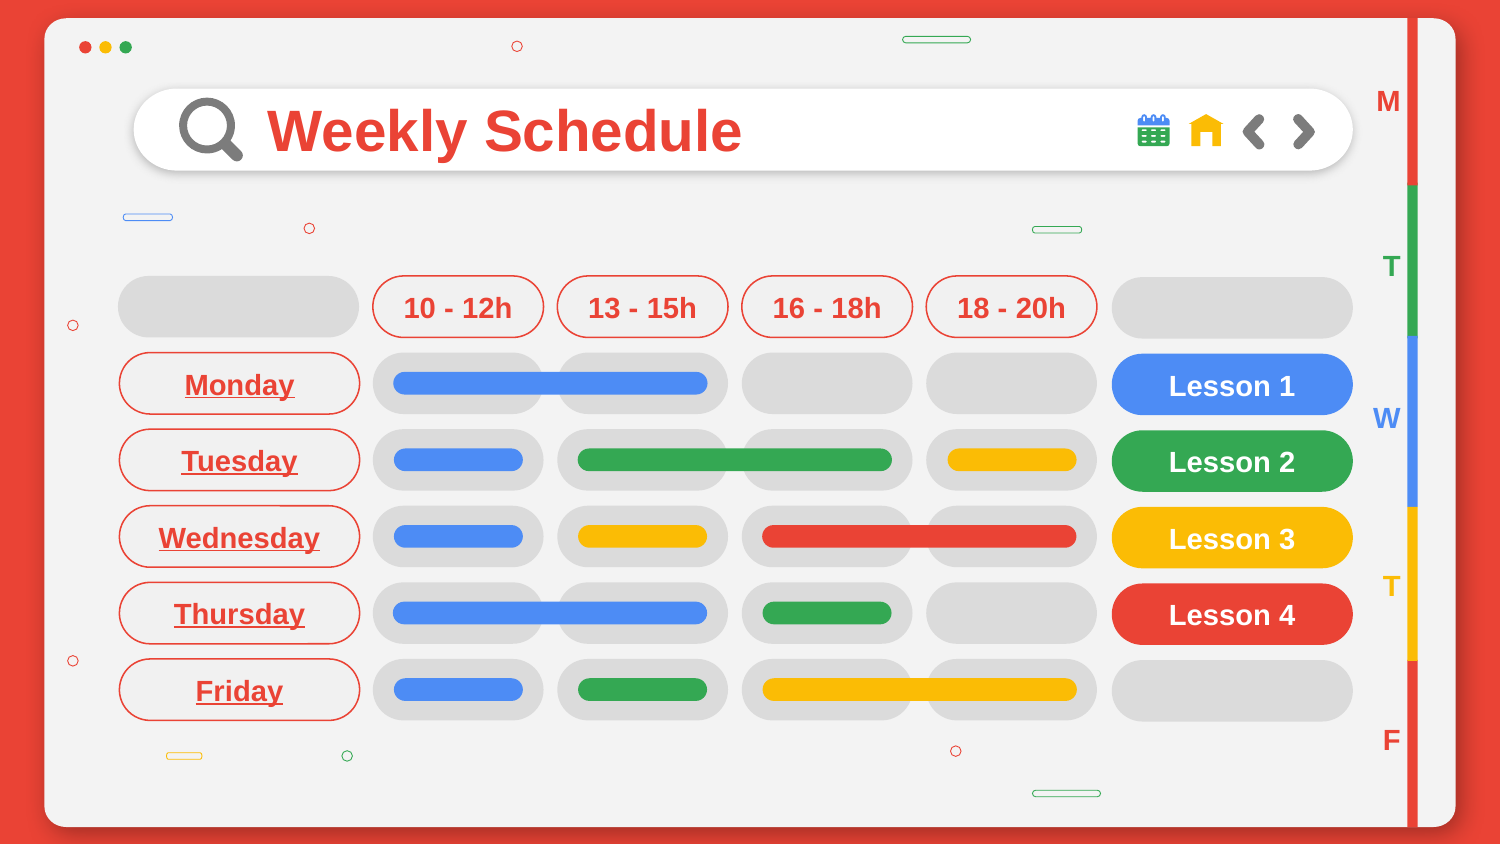

M
# Weekly Schedule

T

10 - 12h
13 - 15h
16 - 18h
18 - 20h

Monday
Lesson 1

W

Tuesday
Lesson 2

Wednesday
Lesson 3

T

Thursday
Lesson 4

Friday

F